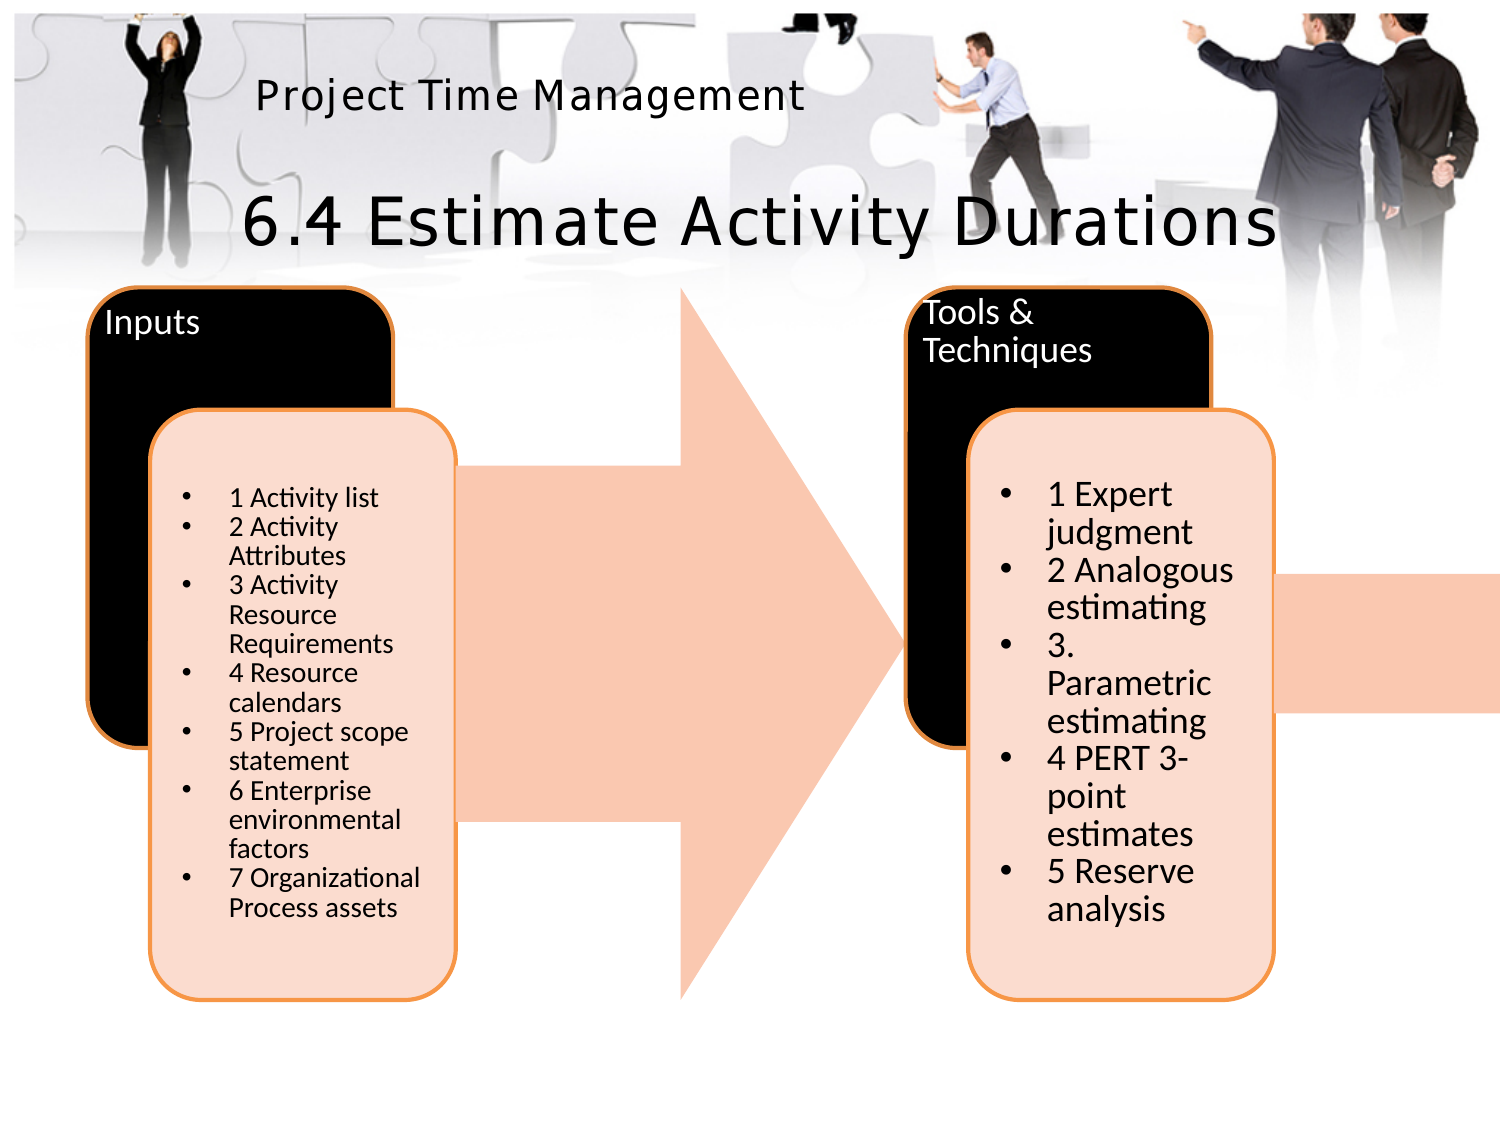

Project Time Management
# 6.4 Estimate Activity Durations
Inputs
1 Activity list
Tools & Techniques
1 Expert judgment
2 Activity Attributes
3 Activity Resource Requirements
5 Project scope statement
7 Organizational Process assets
2 Analogous estimating
3. Parametric estimating
4 PERT 3-point estimates
5 Reserve analysis
4 Resource calendars
6 Enterprise environmental factors